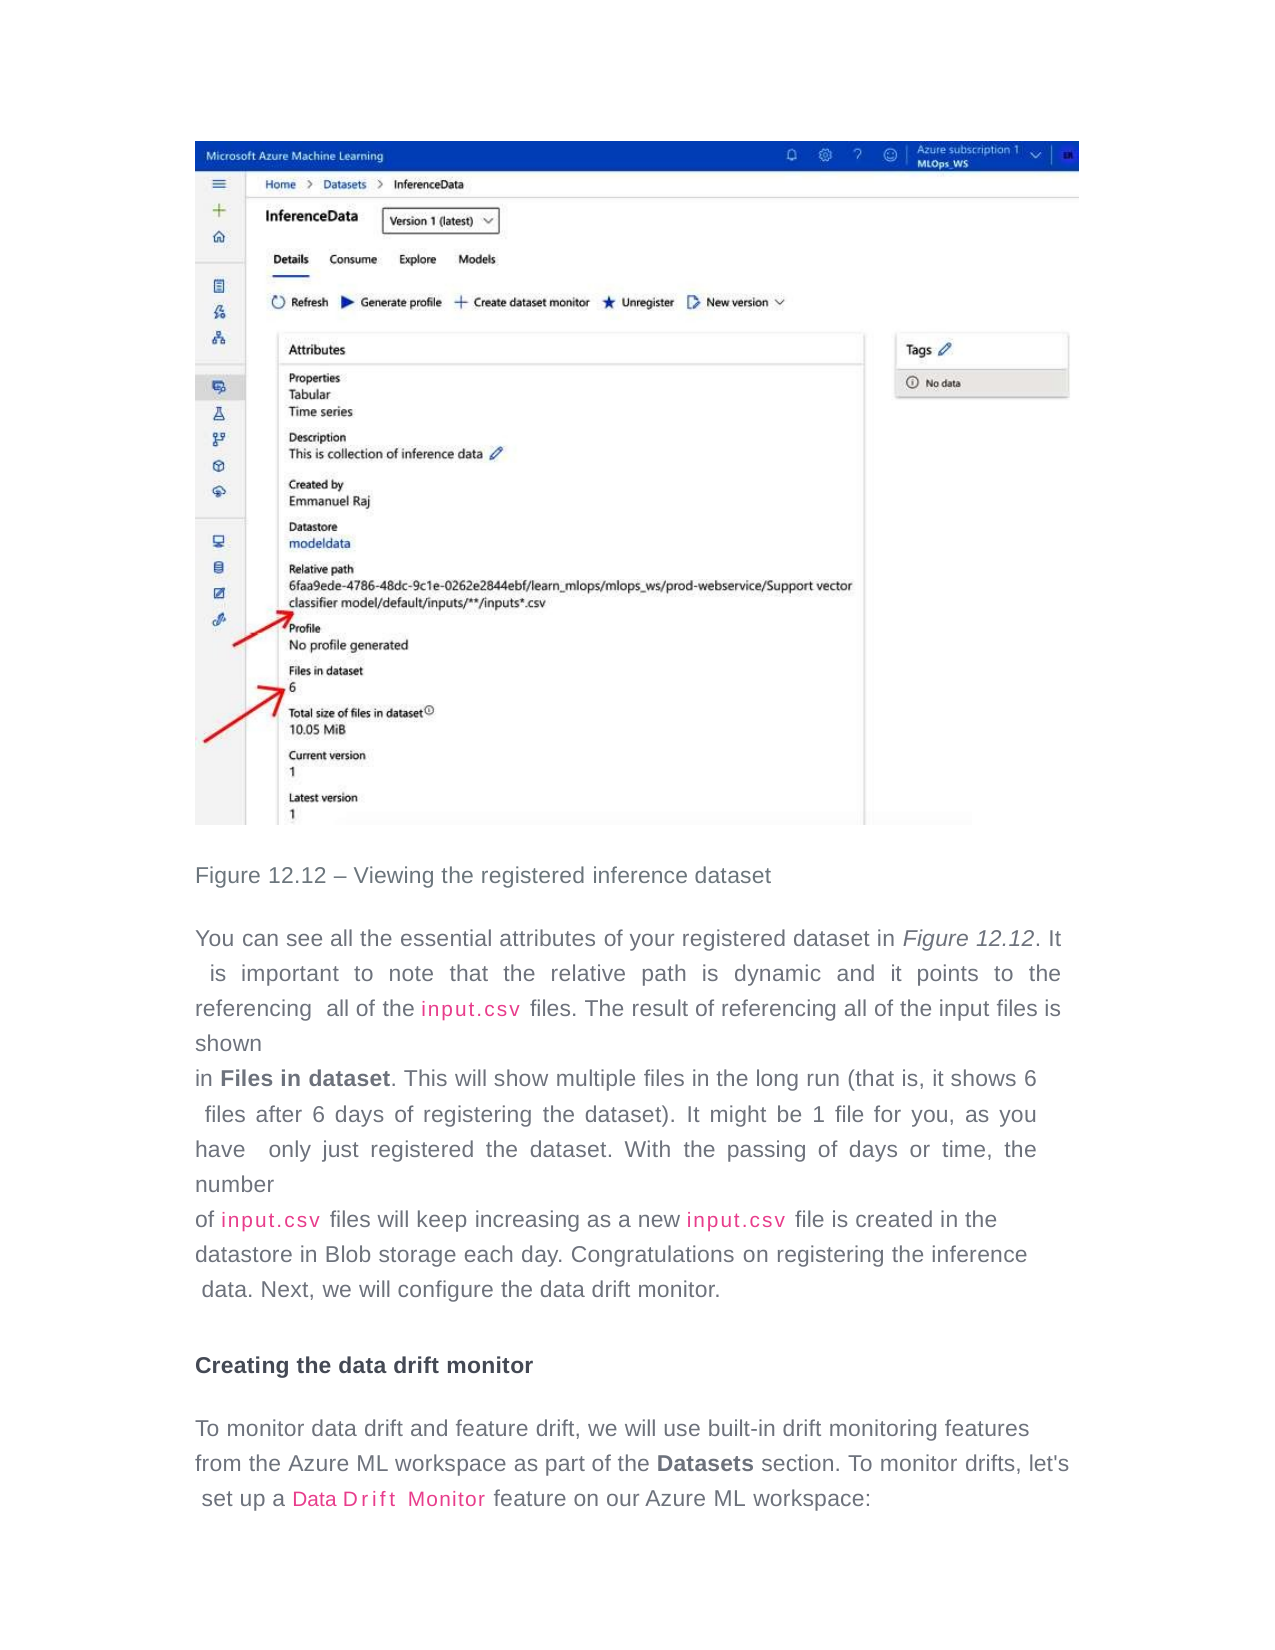

Figure 12.12 – Viewing the registered inference dataset

You can see all the essential attributes of your registered dataset in Figure 12.12. It  is important to note that the relative path is dynamic and it points to the referencing  all of the input.csv files. The result of referencing all of the input files is shown
in Files in dataset. This will show multiple files in the long run (that is, it shows 6  files after 6 days of registering the dataset). It might be 1 file for you, as you have  only just registered the dataset. With the passing of days or time, the number
of input.csv files will keep increasing as a new input.csv file is created in the
datastore in Blob storage each day. Congratulations on registering the inference  data. Next, we will configure the data drift monitor.

Creating the data drift monitor

To monitor data drift and feature drift, we will use built-in drift monitoring features  from the Azure ML workspace as part of the Datasets section. To monitor drifts, let's  set up a Data Drift Monitor feature on our Azure ML workspace: